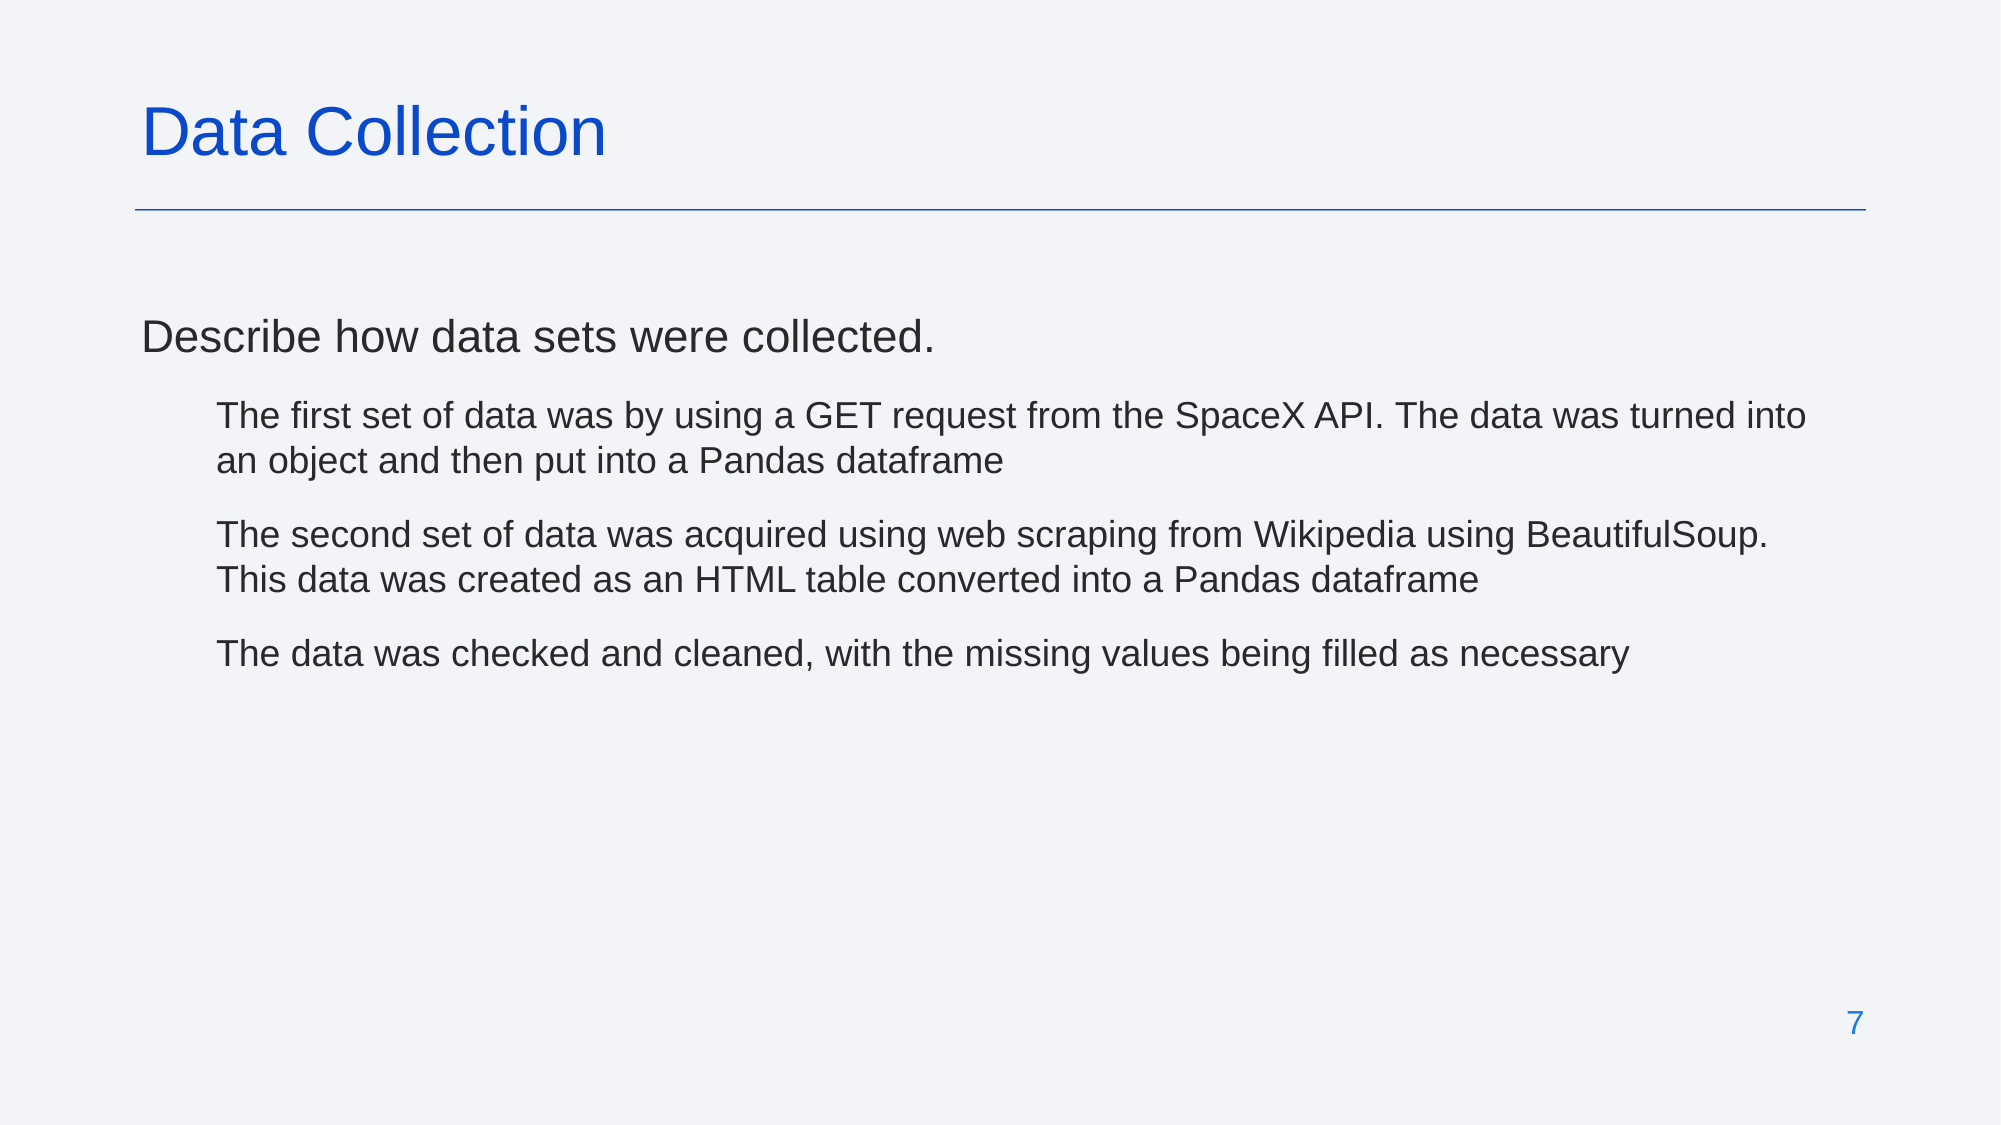

Data Collection
Describe how data sets were collected.
The first set of data was by using a GET request from the SpaceX API. The data was turned into an object and then put into a Pandas dataframe
The second set of data was acquired using web scraping from Wikipedia using BeautifulSoup. This data was created as an HTML table converted into a Pandas dataframe
The data was checked and cleaned, with the missing values being filled as necessary

7